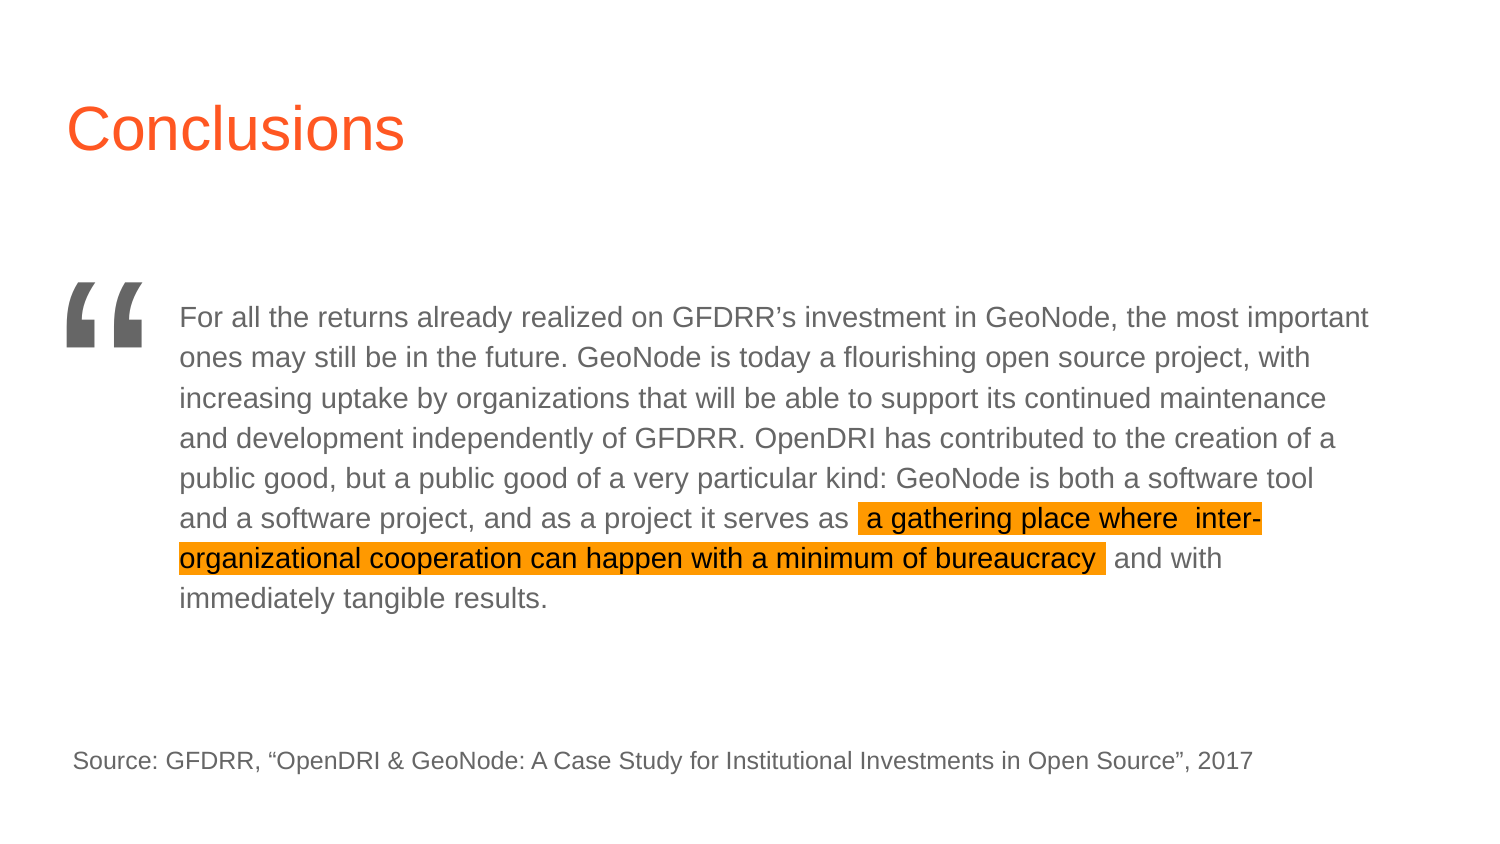

# Conclusions

“
For all the returns already realized on GFDRR’s investment in GeoNode, the most important ones may still be in the future. GeoNode is today a flourishing open source project, with increasing uptake by organizations that will be able to support its continued maintenance and development independently of GFDRR. OpenDRI has contributed to the creation of a public good, but a public good of a very particular kind: GeoNode is both a software tool and a software project, and as a project it serves as  a gathering place where  inter-organizational cooperation can happen with a minimum of bureaucracy  and with immediately tangible results.
Source: GFDRR, “OpenDRI & GeoNode: A Case Study for Institutional Investments in Open Source”, 2017